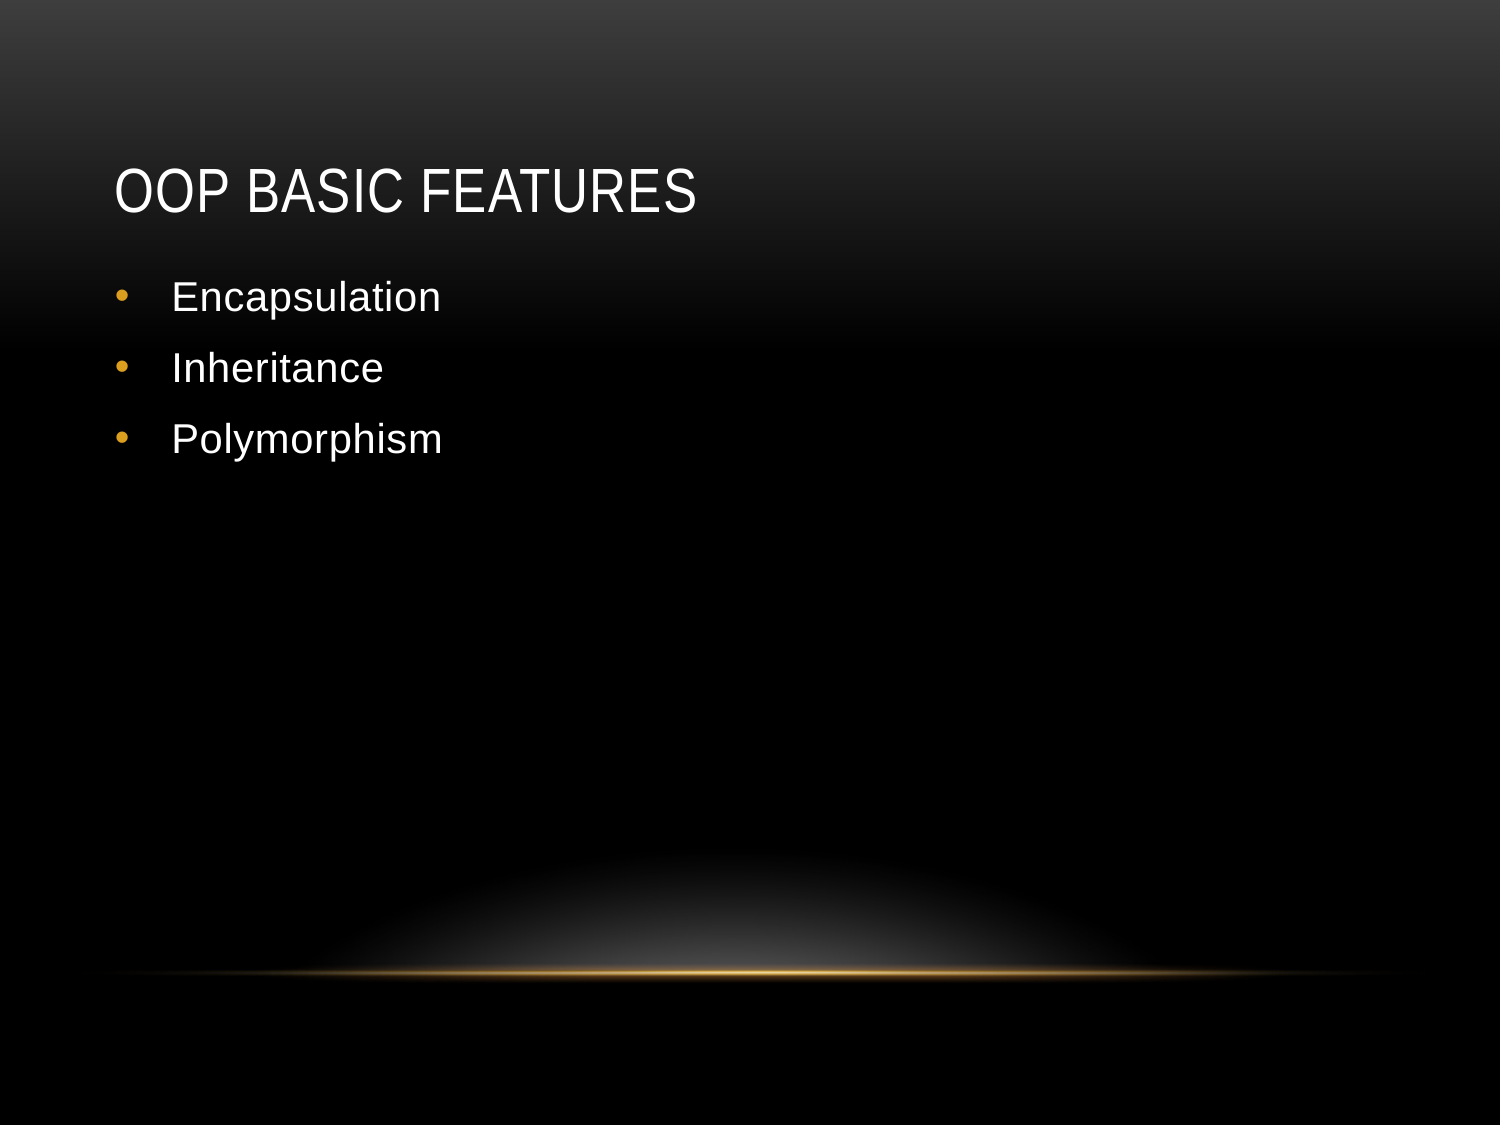

# OOP Basic Features
Encapsulation
Inheritance
Polymorphism